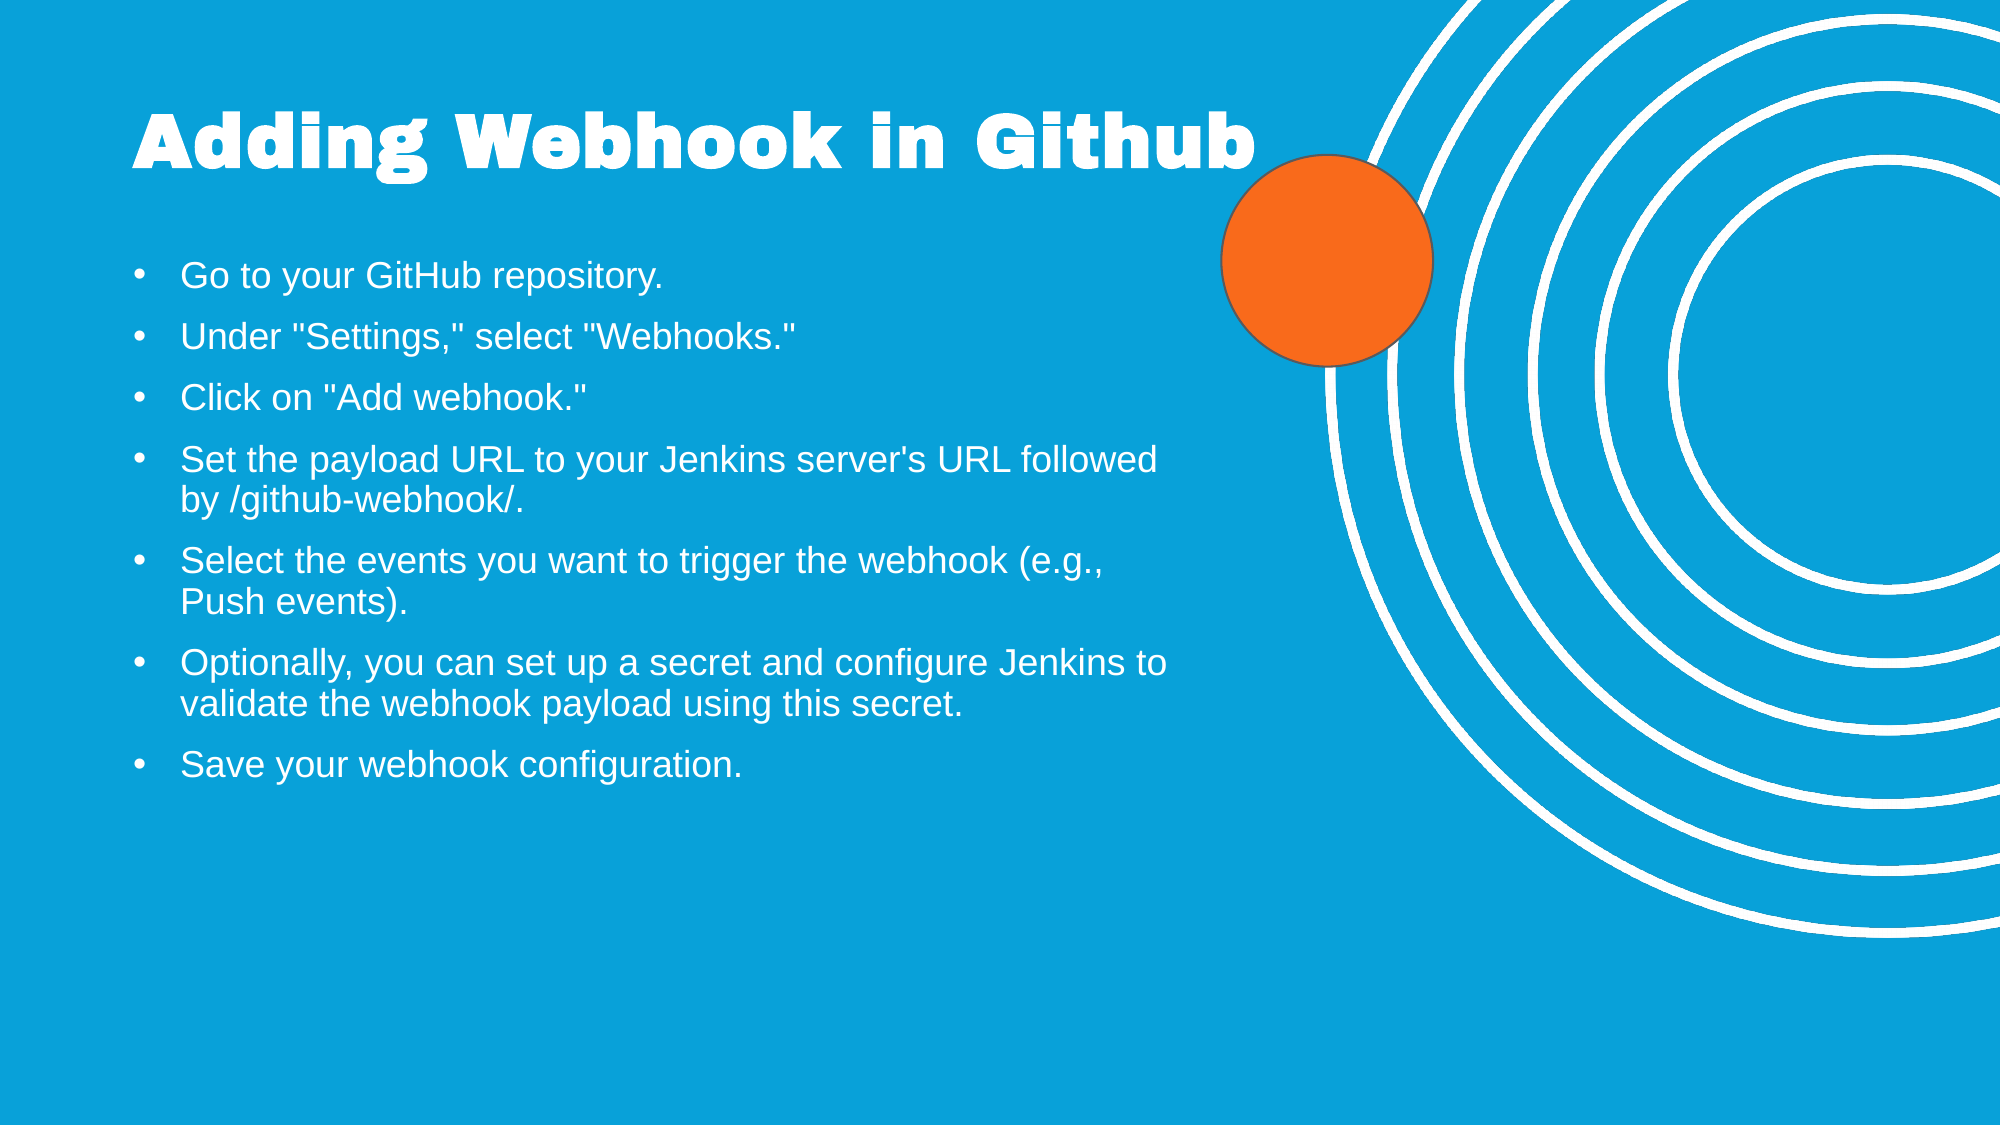

# Adding Webhook in Github
Go to your GitHub repository.
Under "Settings," select "Webhooks."
Click on "Add webhook."
Set the payload URL to your Jenkins server's URL followed by /github-webhook/.
Select the events you want to trigger the webhook (e.g., Push events).
Optionally, you can set up a secret and configure Jenkins to validate the webhook payload using this secret.
Save your webhook configuration.